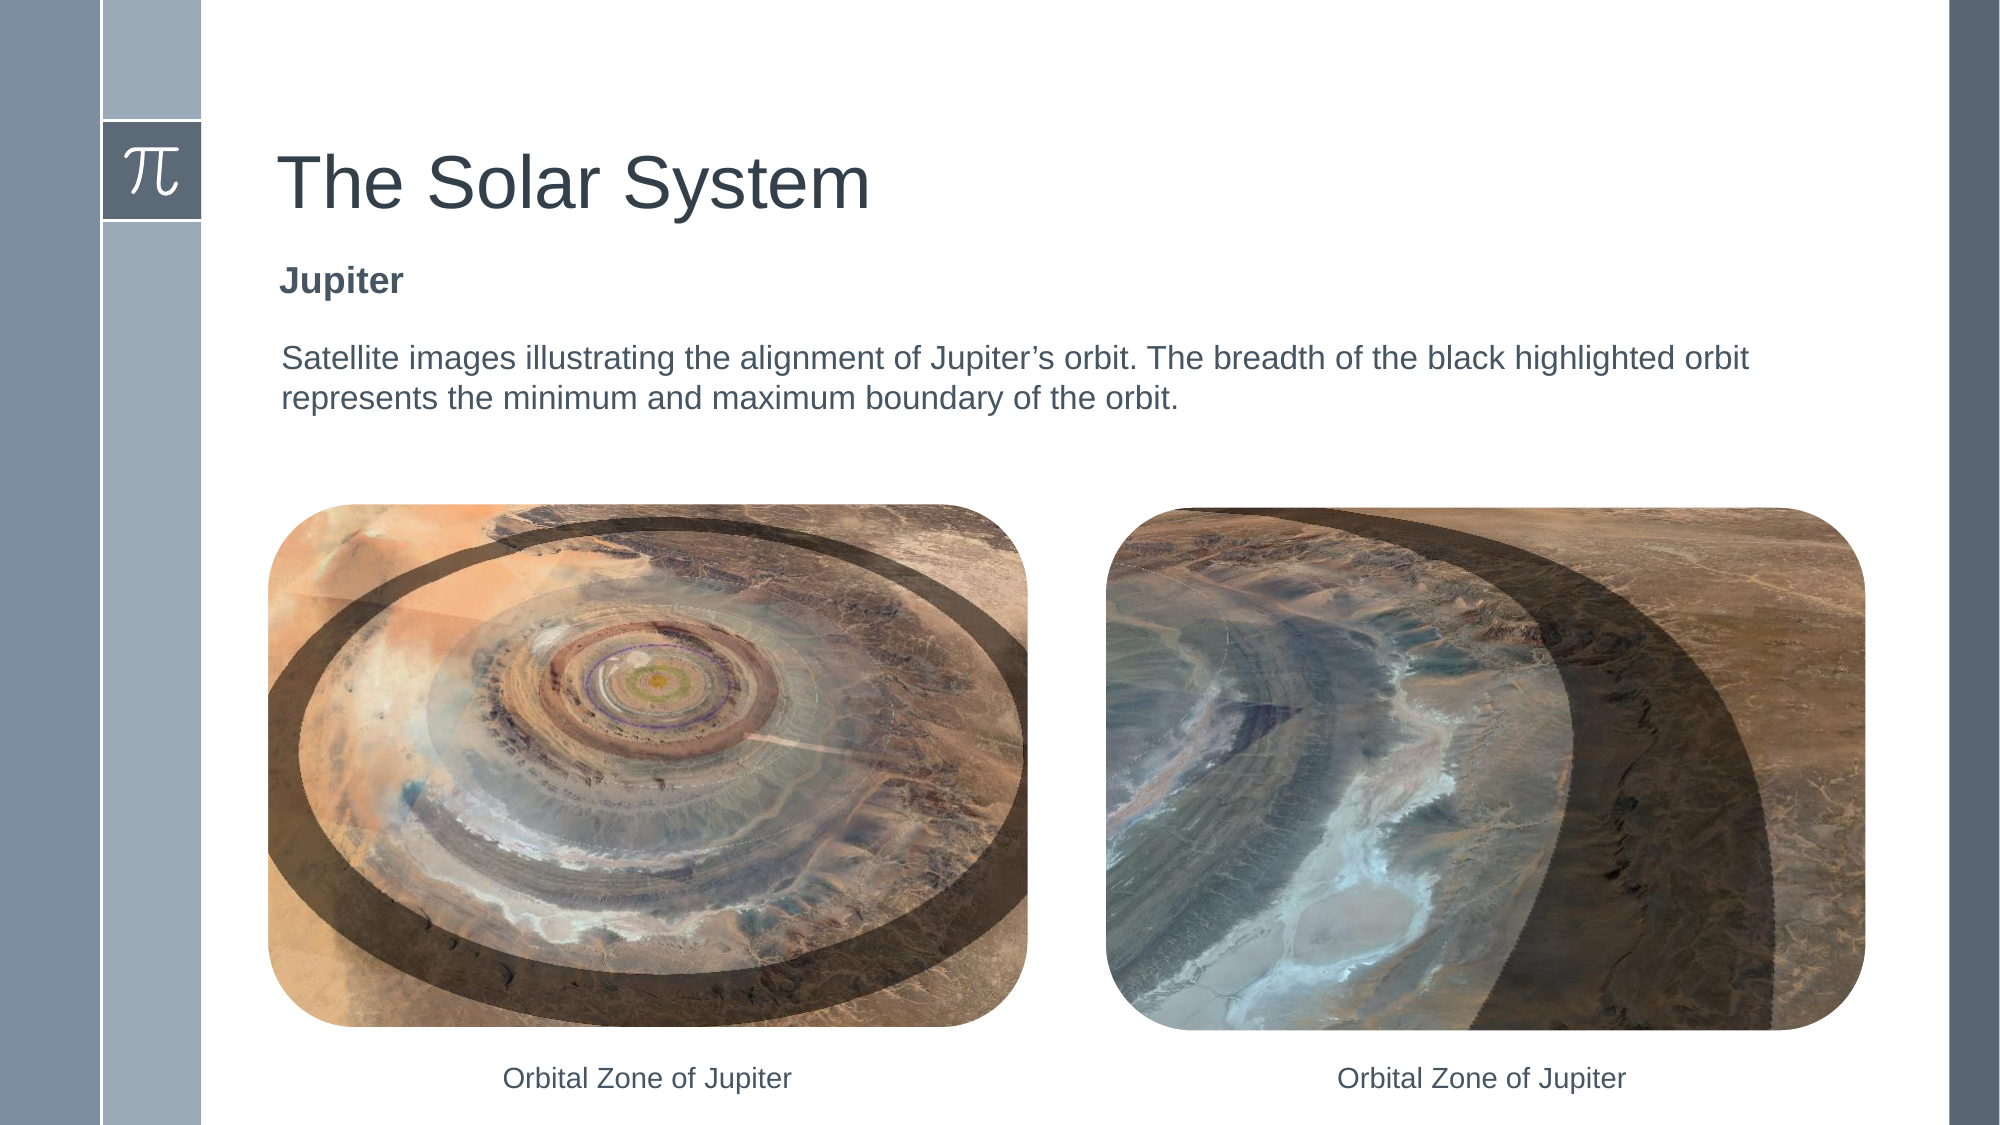

# The Solar System
Jupiter
Satellite images illustrating the alignment of Jupiter’s orbit. The breadth of the black highlighted orbit represents the minimum and maximum boundary of the orbit.
Orbital Zone of Jupiter
Orbital Zone of Jupiter